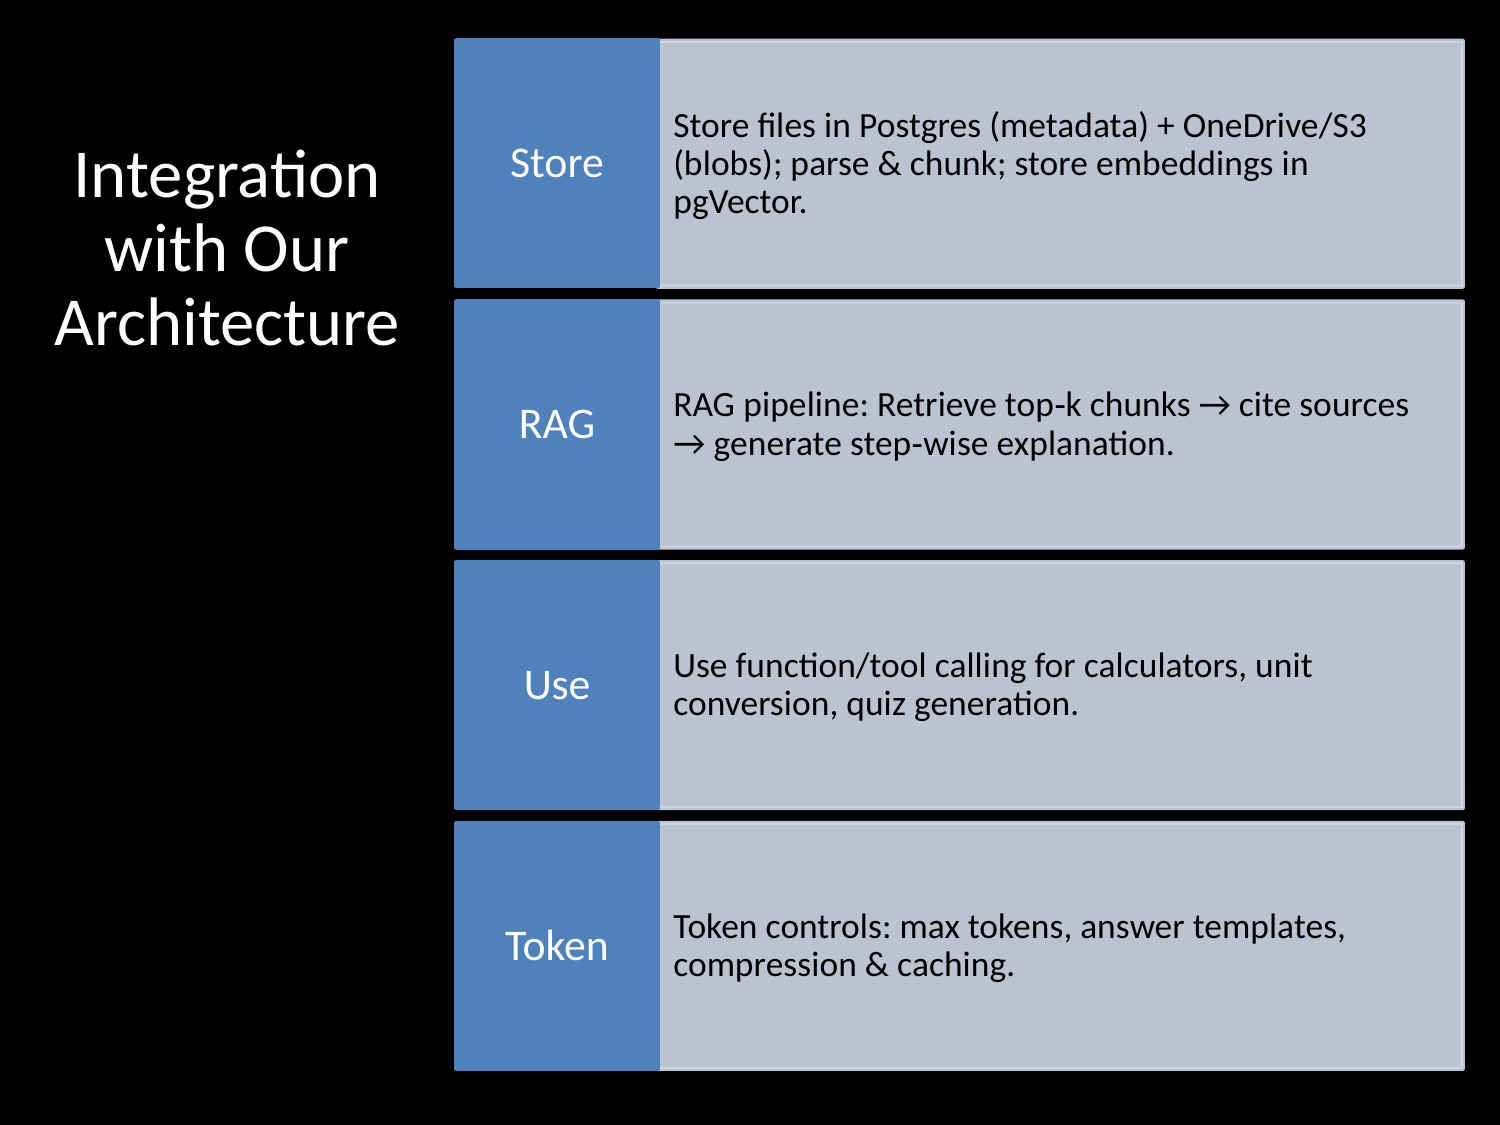

Store files in Postgres (metadata) + OneDrive/S3 (blobs); parse & chunk; store embeddings in pgVector.
Store
RAG pipeline: Retrieve top‑k chunks → cite sources → generate step‑wise explanation.
RAG
Use function/tool calling for calculators, unit conversion, quiz generation.
Use
Token controls: max tokens, answer templates, compression & caching.
Token
# Integration with Our Architecture